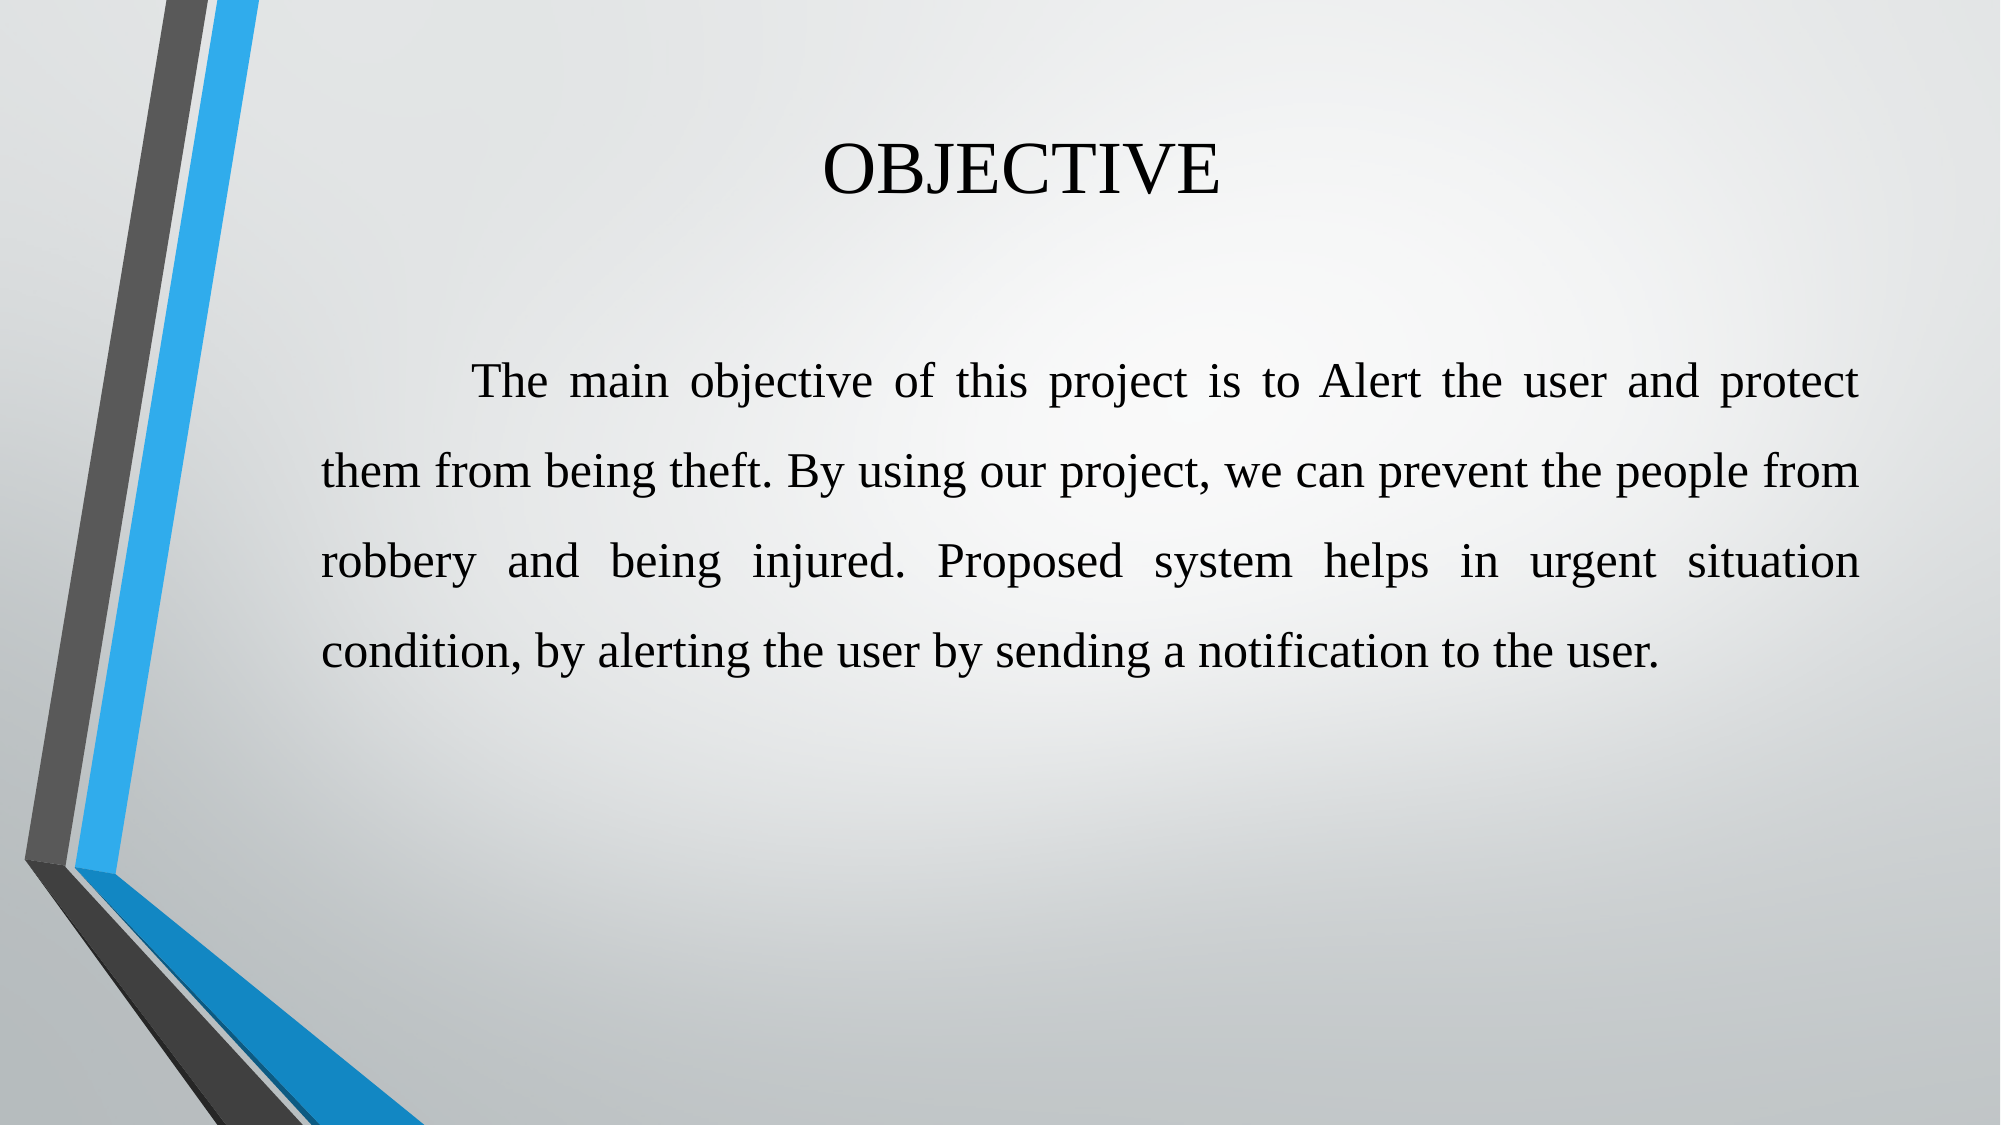

#
OBJECTIVE
	The main objective of this project is to Alert the user and protect them from being theft. By using our project, we can prevent the people from robbery and being injured. Proposed system helps in urgent situation condition, by alerting the user by sending a notification to the user.